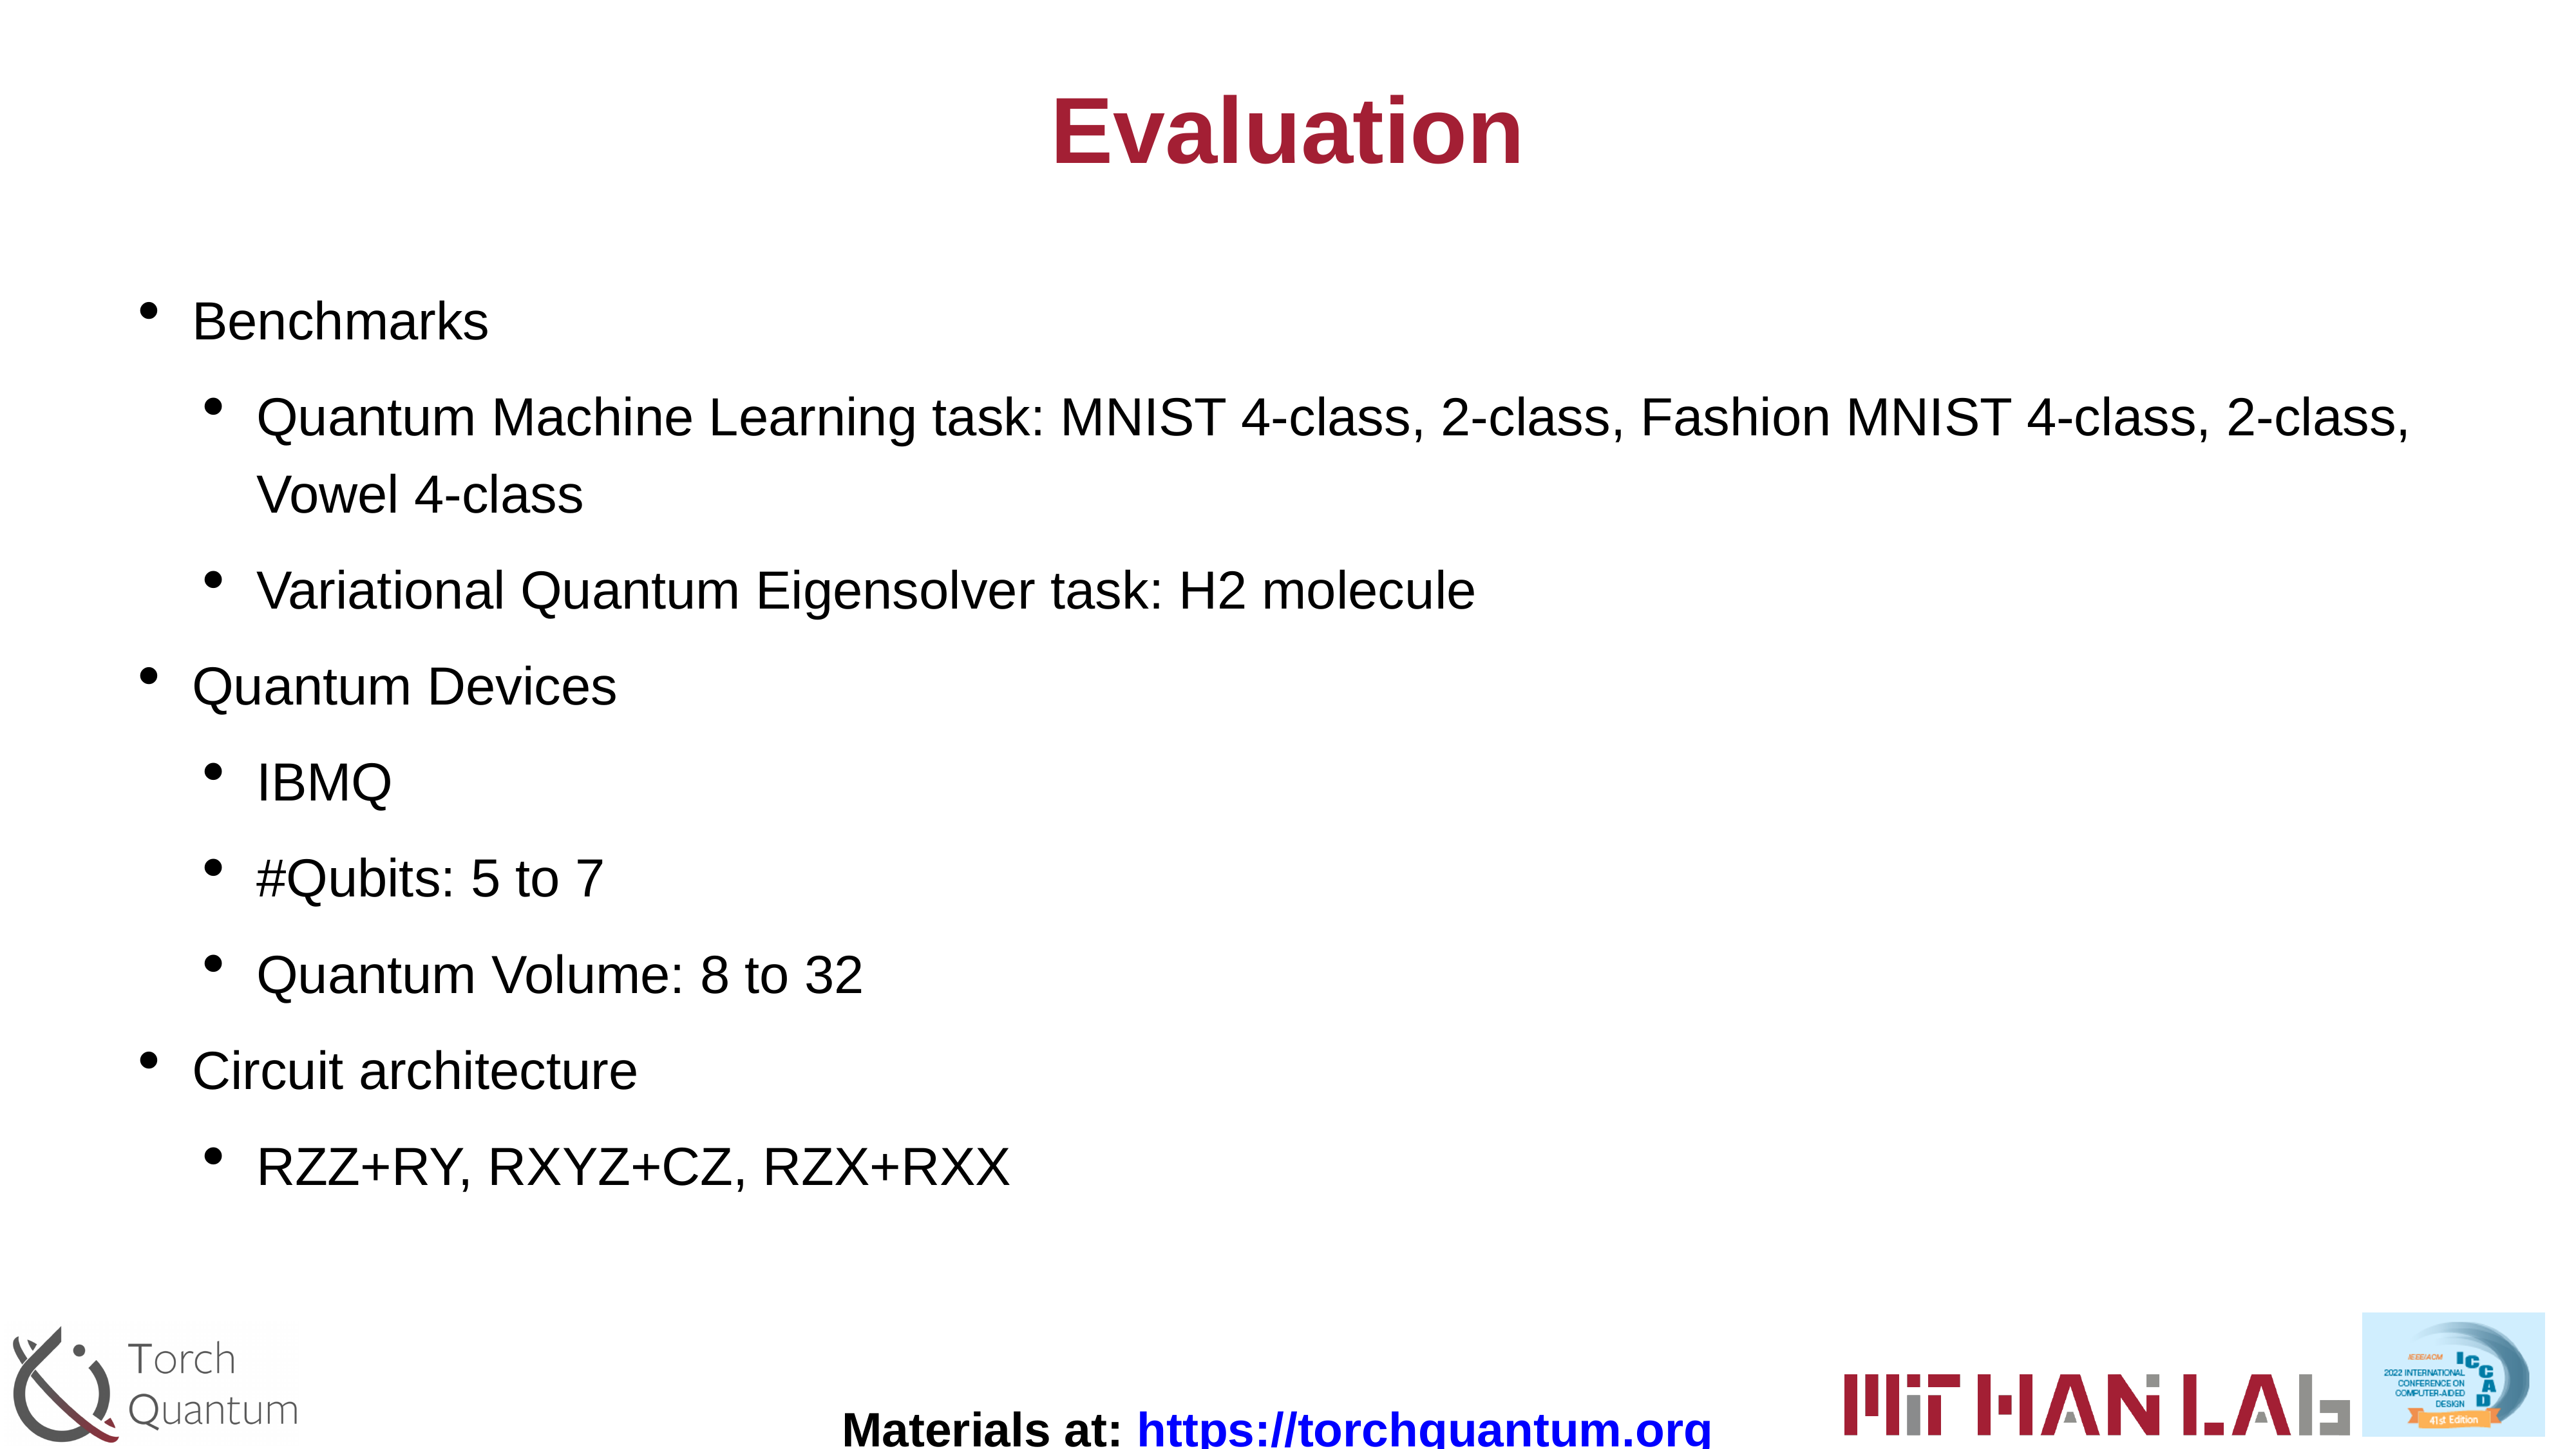

# Evaluation
Benchmarks
Quantum Machine Learning task: MNIST 4-class, 2-class, Fashion MNIST 4-class, 2-class, Vowel 4-class
Variational Quantum Eigensolver task: H2 molecule
Quantum Devices
IBMQ
#Qubits: 5 to 7
Quantum Volume: 8 to 32
Circuit architecture
RZZ+RY, RXYZ+CZ, RZX+RXX